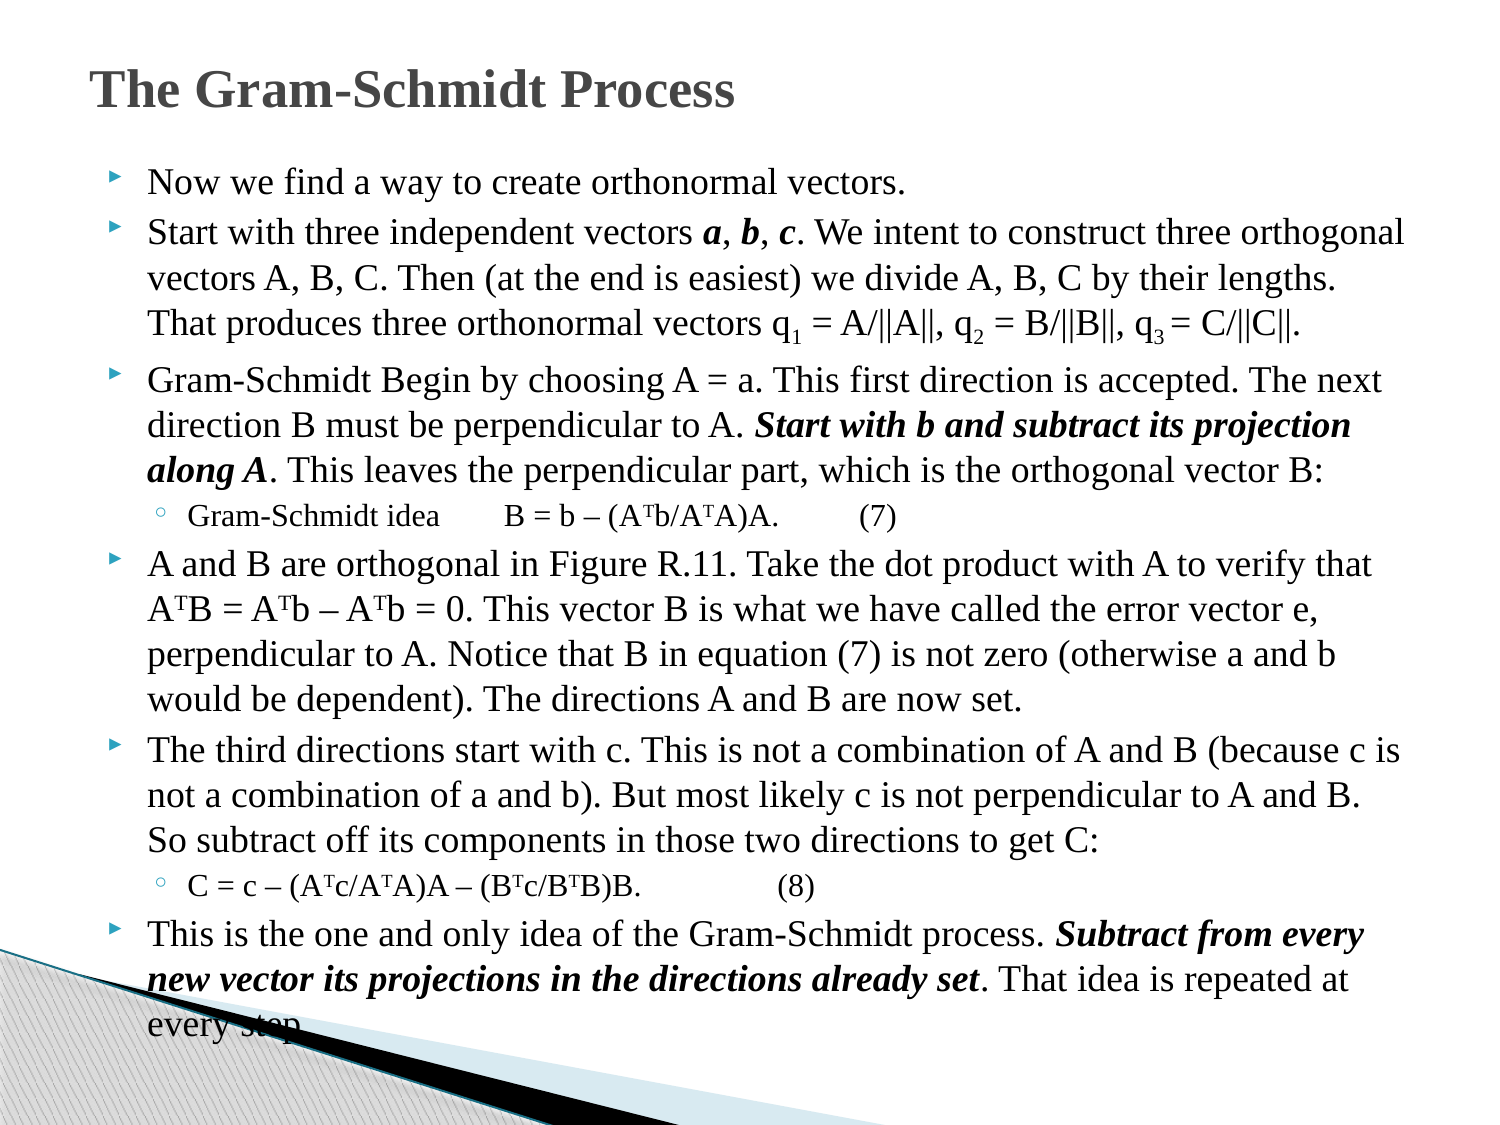

# The Gram-Schmidt Process
Now we find a way to create orthonormal vectors.
Start with three independent vectors a, b, c. We intent to construct three orthogonal vectors A, B, C. Then (at the end is easiest) we divide A, B, C by their lengths. That produces three orthonormal vectors q1 = A/||A||, q2 = B/||B||, q3 = C/||C||.
Gram-Schmidt Begin by choosing A = a. This first direction is accepted. The next direction B must be perpendicular to A. Start with b and subtract its projection along A. This leaves the perpendicular part, which is the orthogonal vector B:
Gram-Schmidt idea        B = b – (ATb/ATA)A.          (7)
A and B are orthogonal in Figure R.11. Take the dot product with A to verify that ATB = ATb – ATb = 0. This vector B is what we have called the error vector e, perpendicular to A. Notice that B in equation (7) is not zero (otherwise a and b would be dependent). The directions A and B are now set.
The third directions start with c. This is not a combination of A and B (because c is not a combination of a and b). But most likely c is not perpendicular to A and B. So subtract off its components in those two directions to get C:
C = c – (ATc/ATA)A – (BTc/BTB)B.                 (8)
This is the one and only idea of the Gram-Schmidt process. Subtract from every new vector its projections in the directions already set. That idea is repeated at every step.